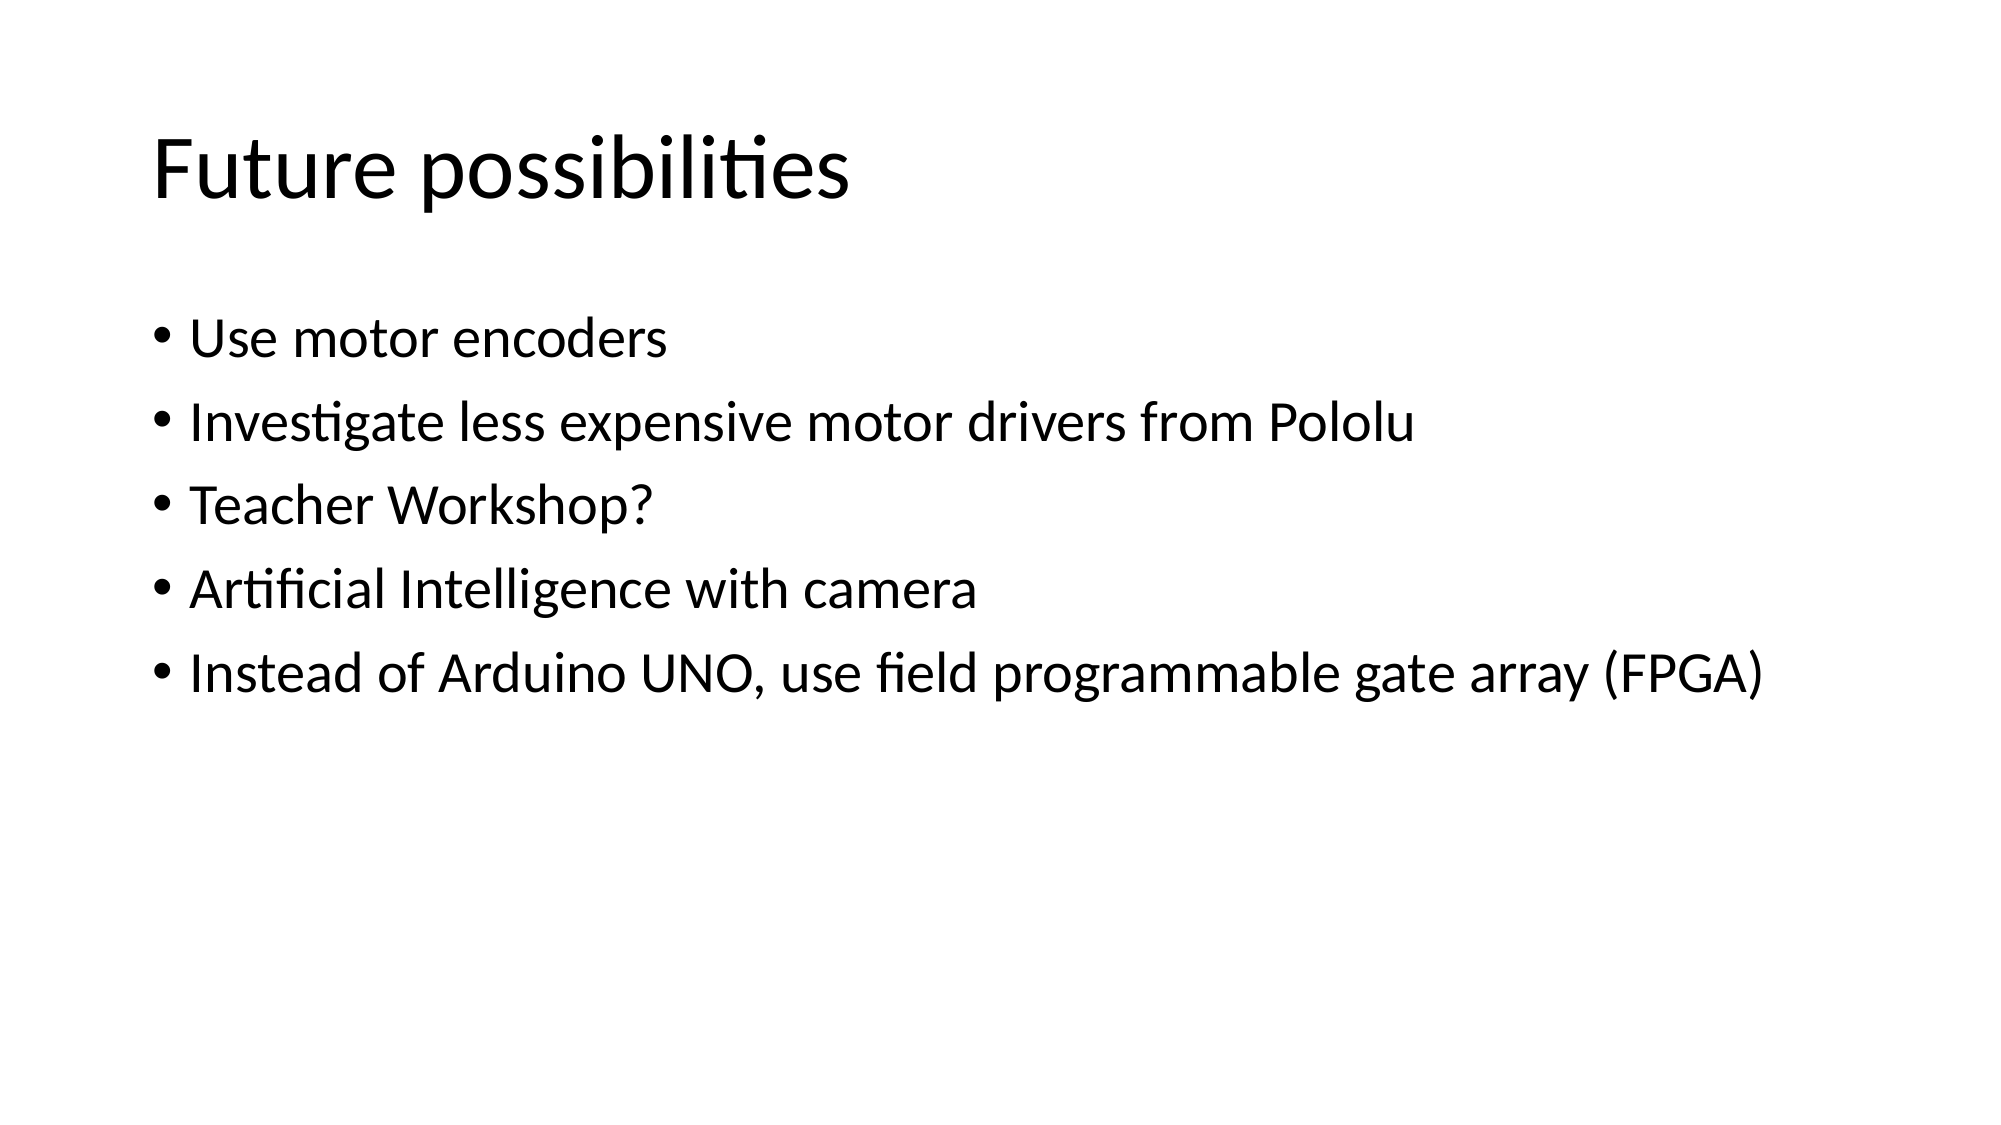

# Future possibilities
Use motor encoders
Investigate less expensive motor drivers from Pololu
Teacher Workshop?
Artificial Intelligence with camera
Instead of Arduino UNO, use field programmable gate array (FPGA)